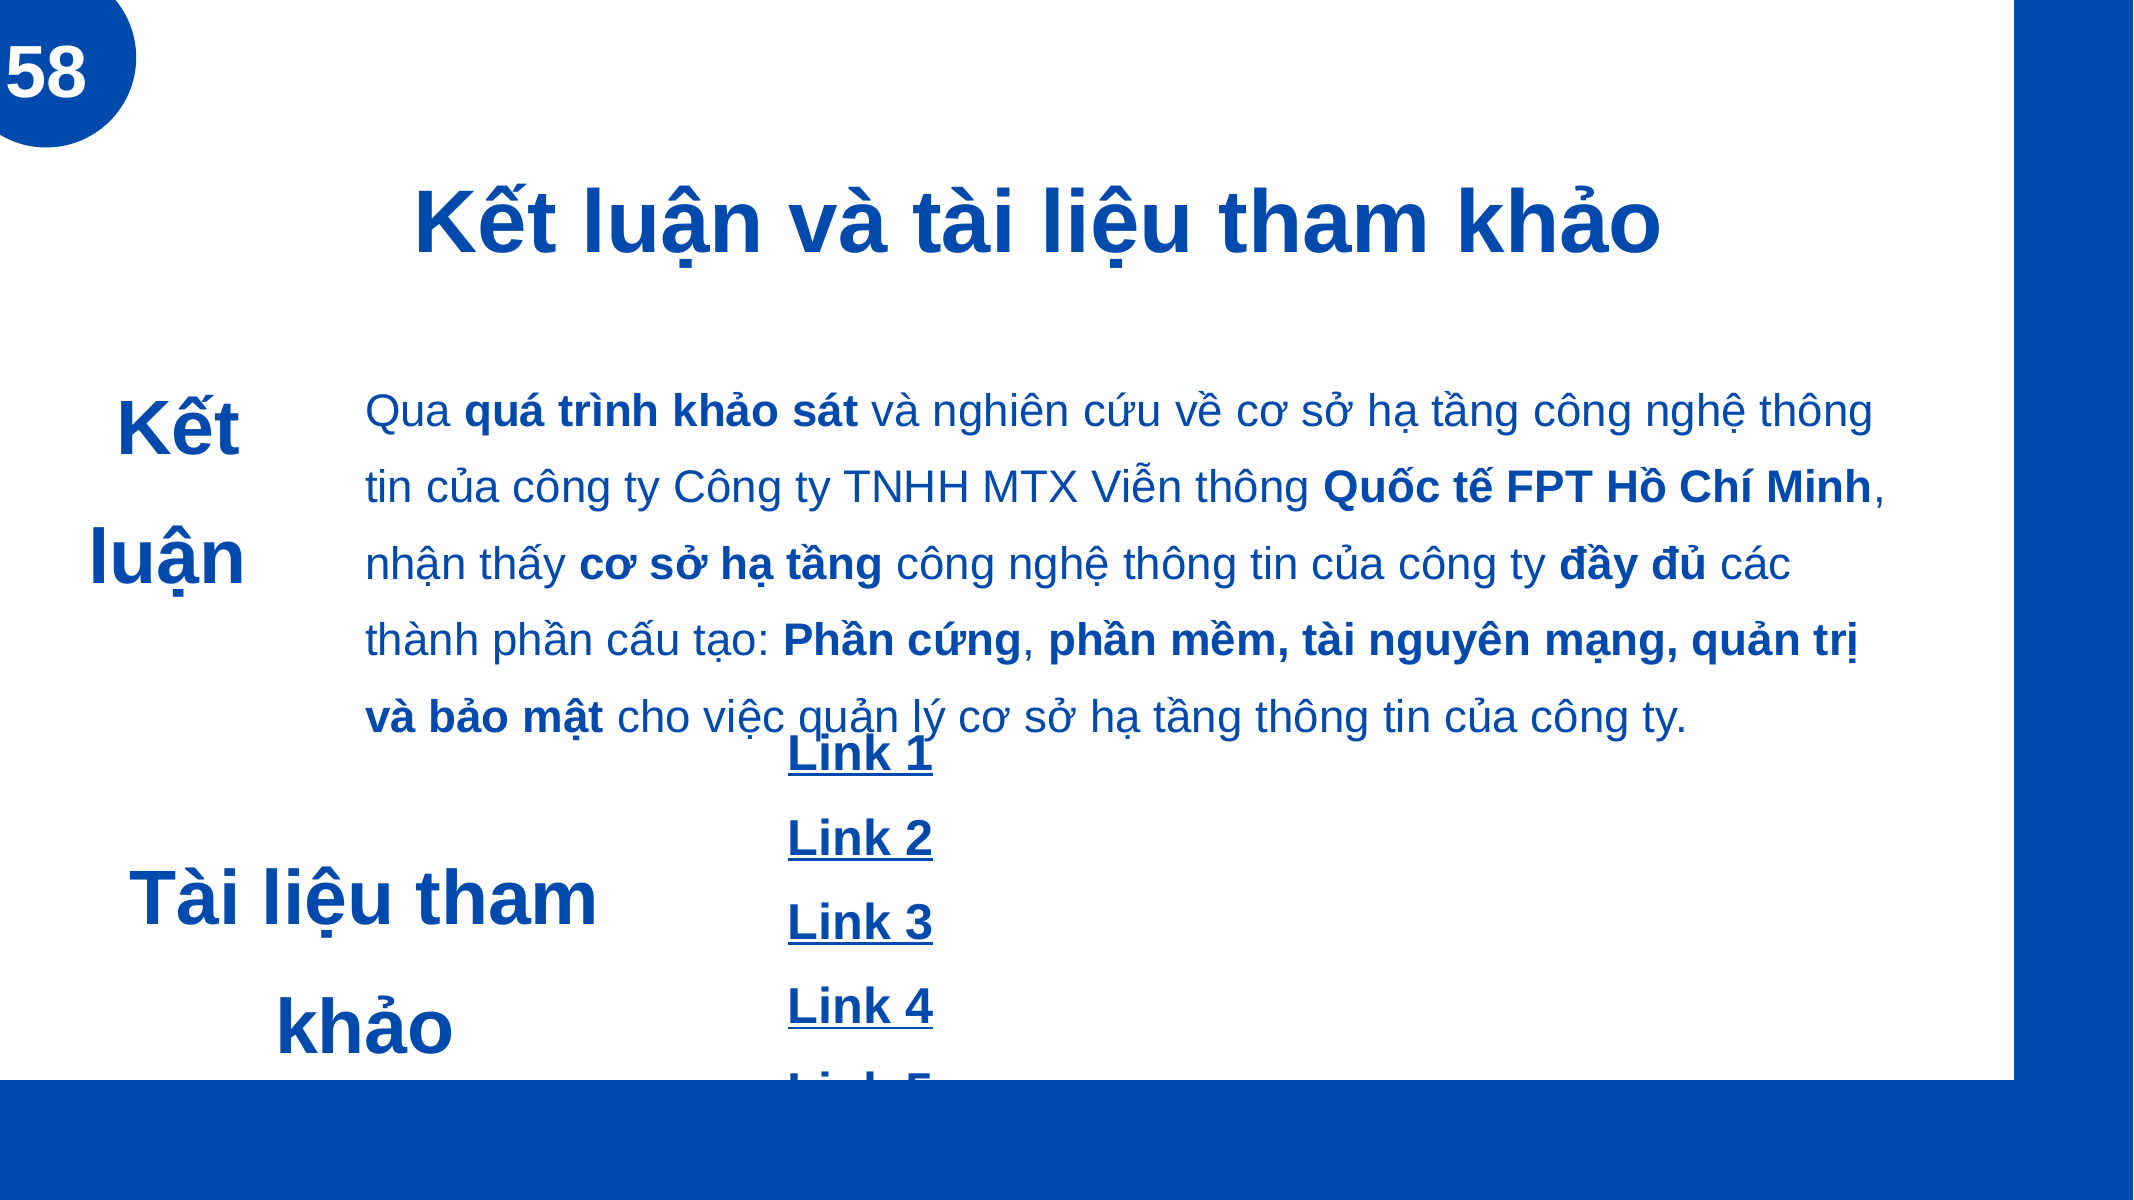

58
Kết luận và tài liệu tham khảo
Kết luận
Qua quá trình khảo sát và nghiên cứu về cơ sở hạ tầng công nghệ thông tin của công ty Công ty TNHH MTX Viễn thông Quốc tế FPT Hồ Chí Minh, nhận thấy cơ sở hạ tầng công nghệ thông tin của công ty đầy đủ các thành phần cấu tạo: Phần cứng, phần mềm, tài nguyên mạng, quản trị và bảo mật cho việc quản lý cơ sở hạ tầng thông tin của công ty.
Link 1
Link 2
Link 3
Link 4
Link 5

Tài liệu tham khảo